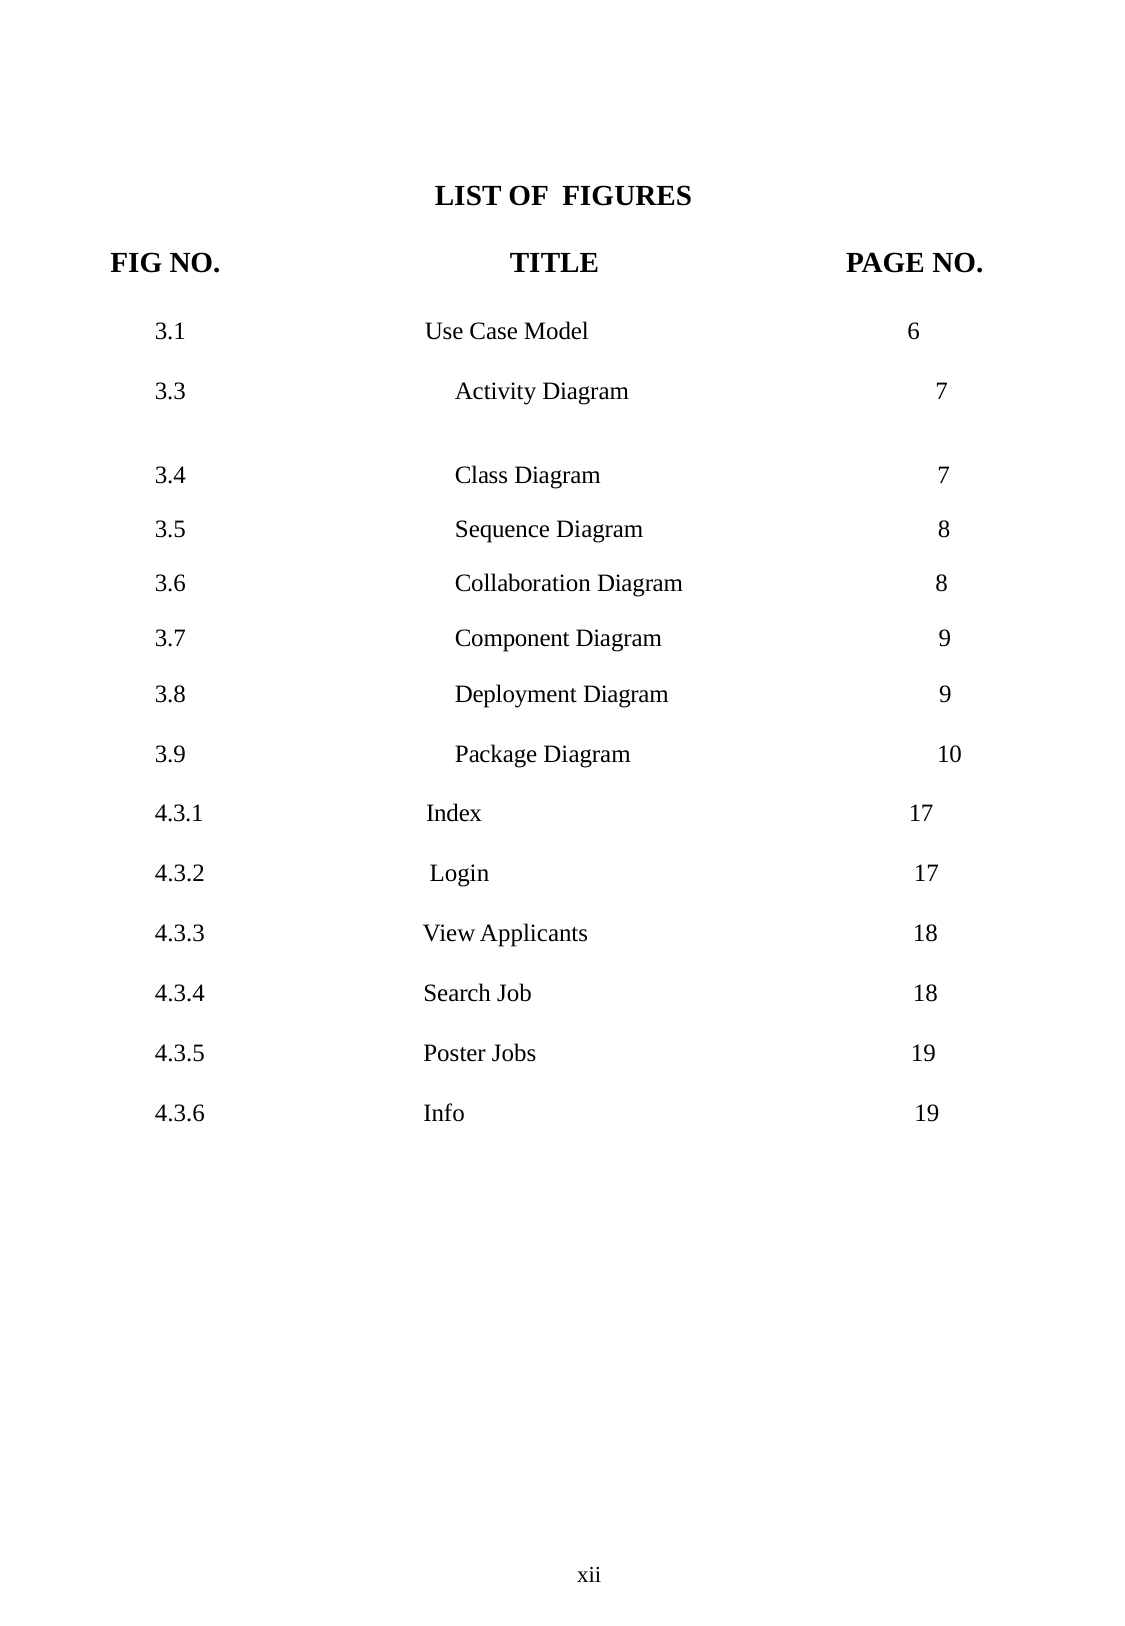

LIST OF  FIGURES
FIG NO.
TITLE
PAGE NO.
3.1                                       Use Case Model                                                    6

3.3			Activity Diagram                                                   7

3.4			Class Diagram                                                        7

3.5			Sequence Diagram                                                 8

3.6			Collaboration Diagram                                          8

3.7			Component Diagram                                              9

3.8			Deployment Diagram                                             9

3.9			Package Diagram                                                   10

4.3.1                                     Index                                                                       17

4.3.2                                    Login                                                                    17

4.3.3                                   View Applicants                                                    18

4.3.4                                   Search Job                                                             18

4.3.5                                   Poster Jobs                                                            19

4.3.6                                   Info                                                                        19
xii